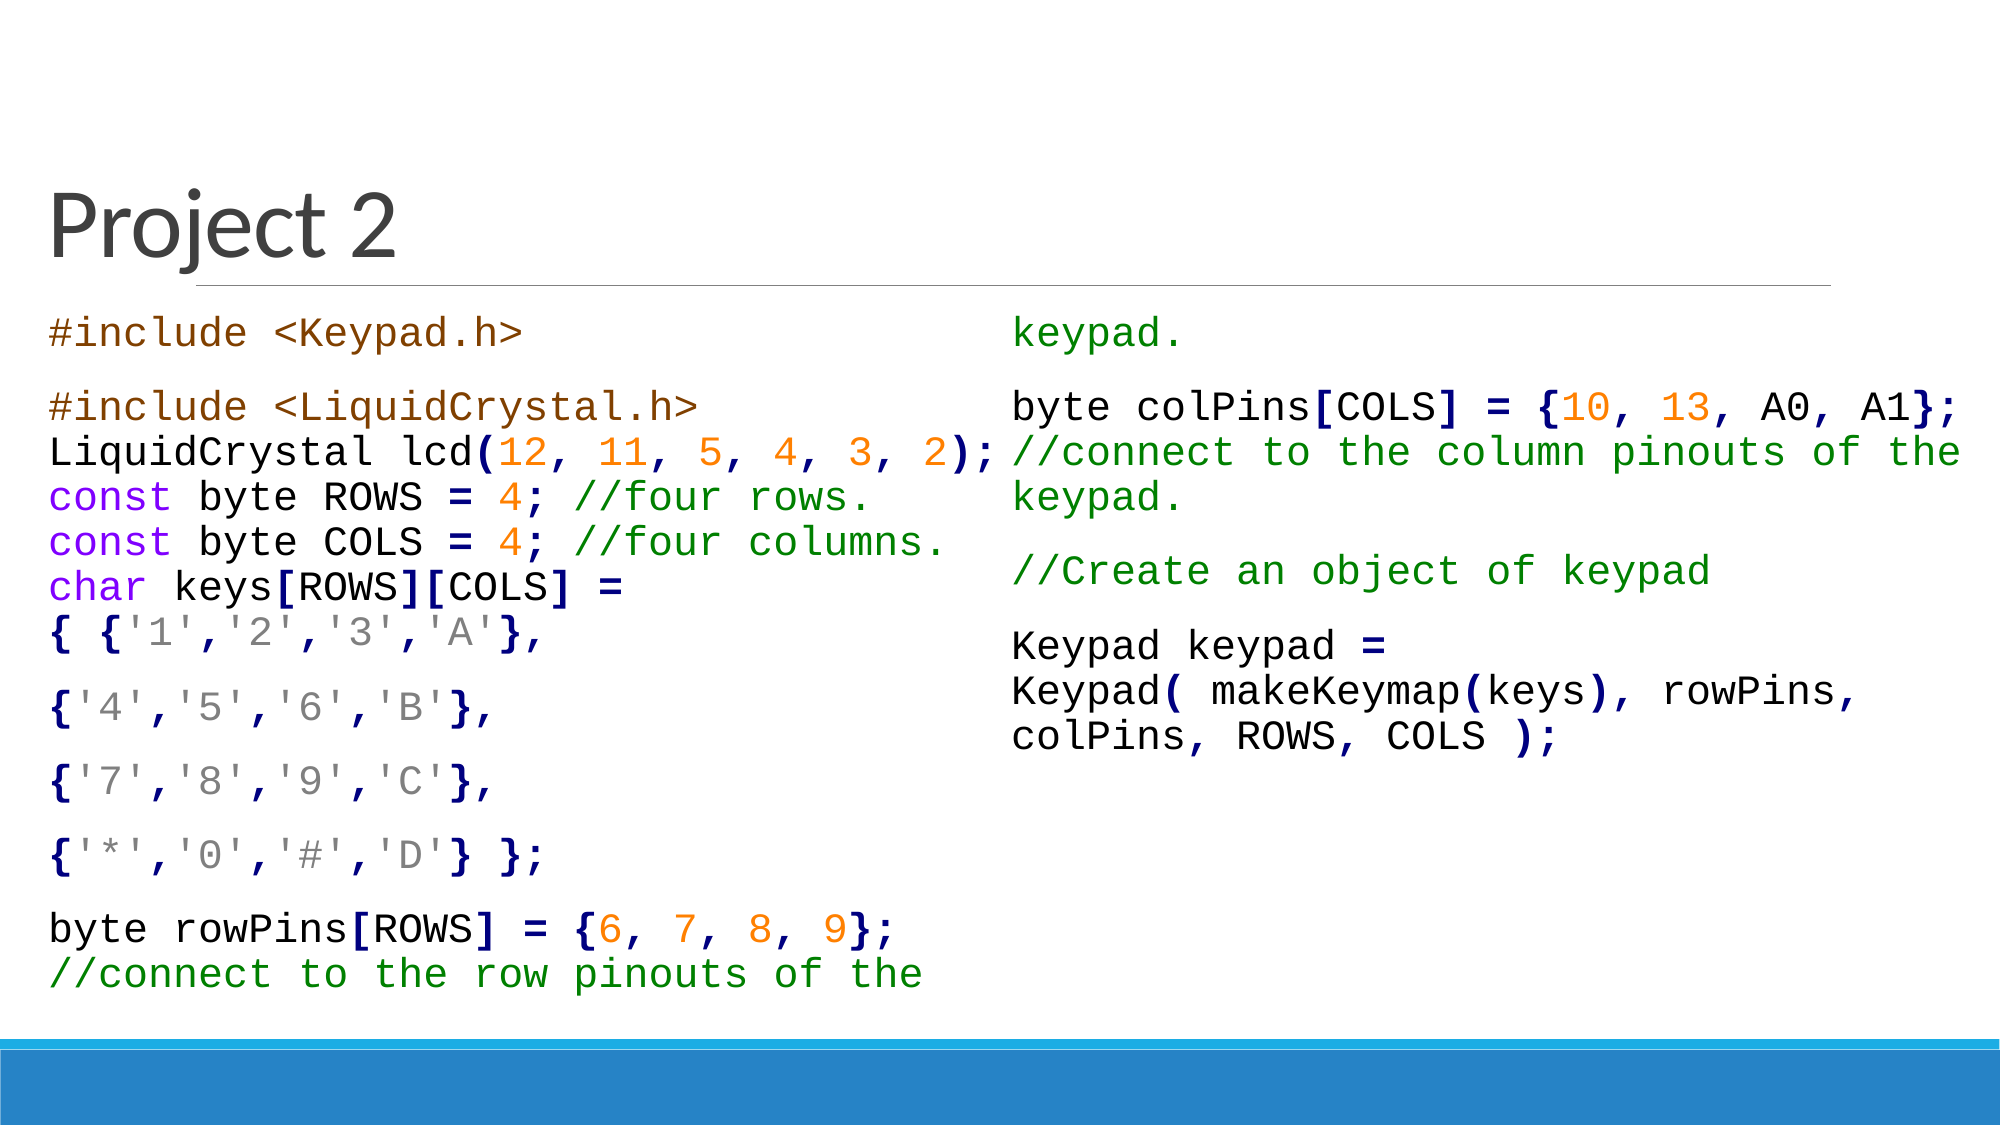

# Project 2
#include <Keypad.h>
#include <LiquidCrystal.h> LiquidCrystal lcd(12, 11, 5, 4, 3, 2); const byte ROWS = 4; //four rows. const byte COLS = 4; //four columns. char keys[ROWS][COLS] = { {'1','2','3','A'},
{'4','5','6','B'},
{'7','8','9','C'},
{'*','0','#','D'} };
byte rowPins[ROWS] = {6, 7, 8, 9}; //connect to the row pinouts of the keypad.
byte colPins[COLS] = {10, 13, A0, A1}; //connect to the column pinouts of the keypad.
//Create an object of keypad
Keypad keypad = Keypad( makeKeymap(keys), rowPins, colPins, ROWS, COLS );